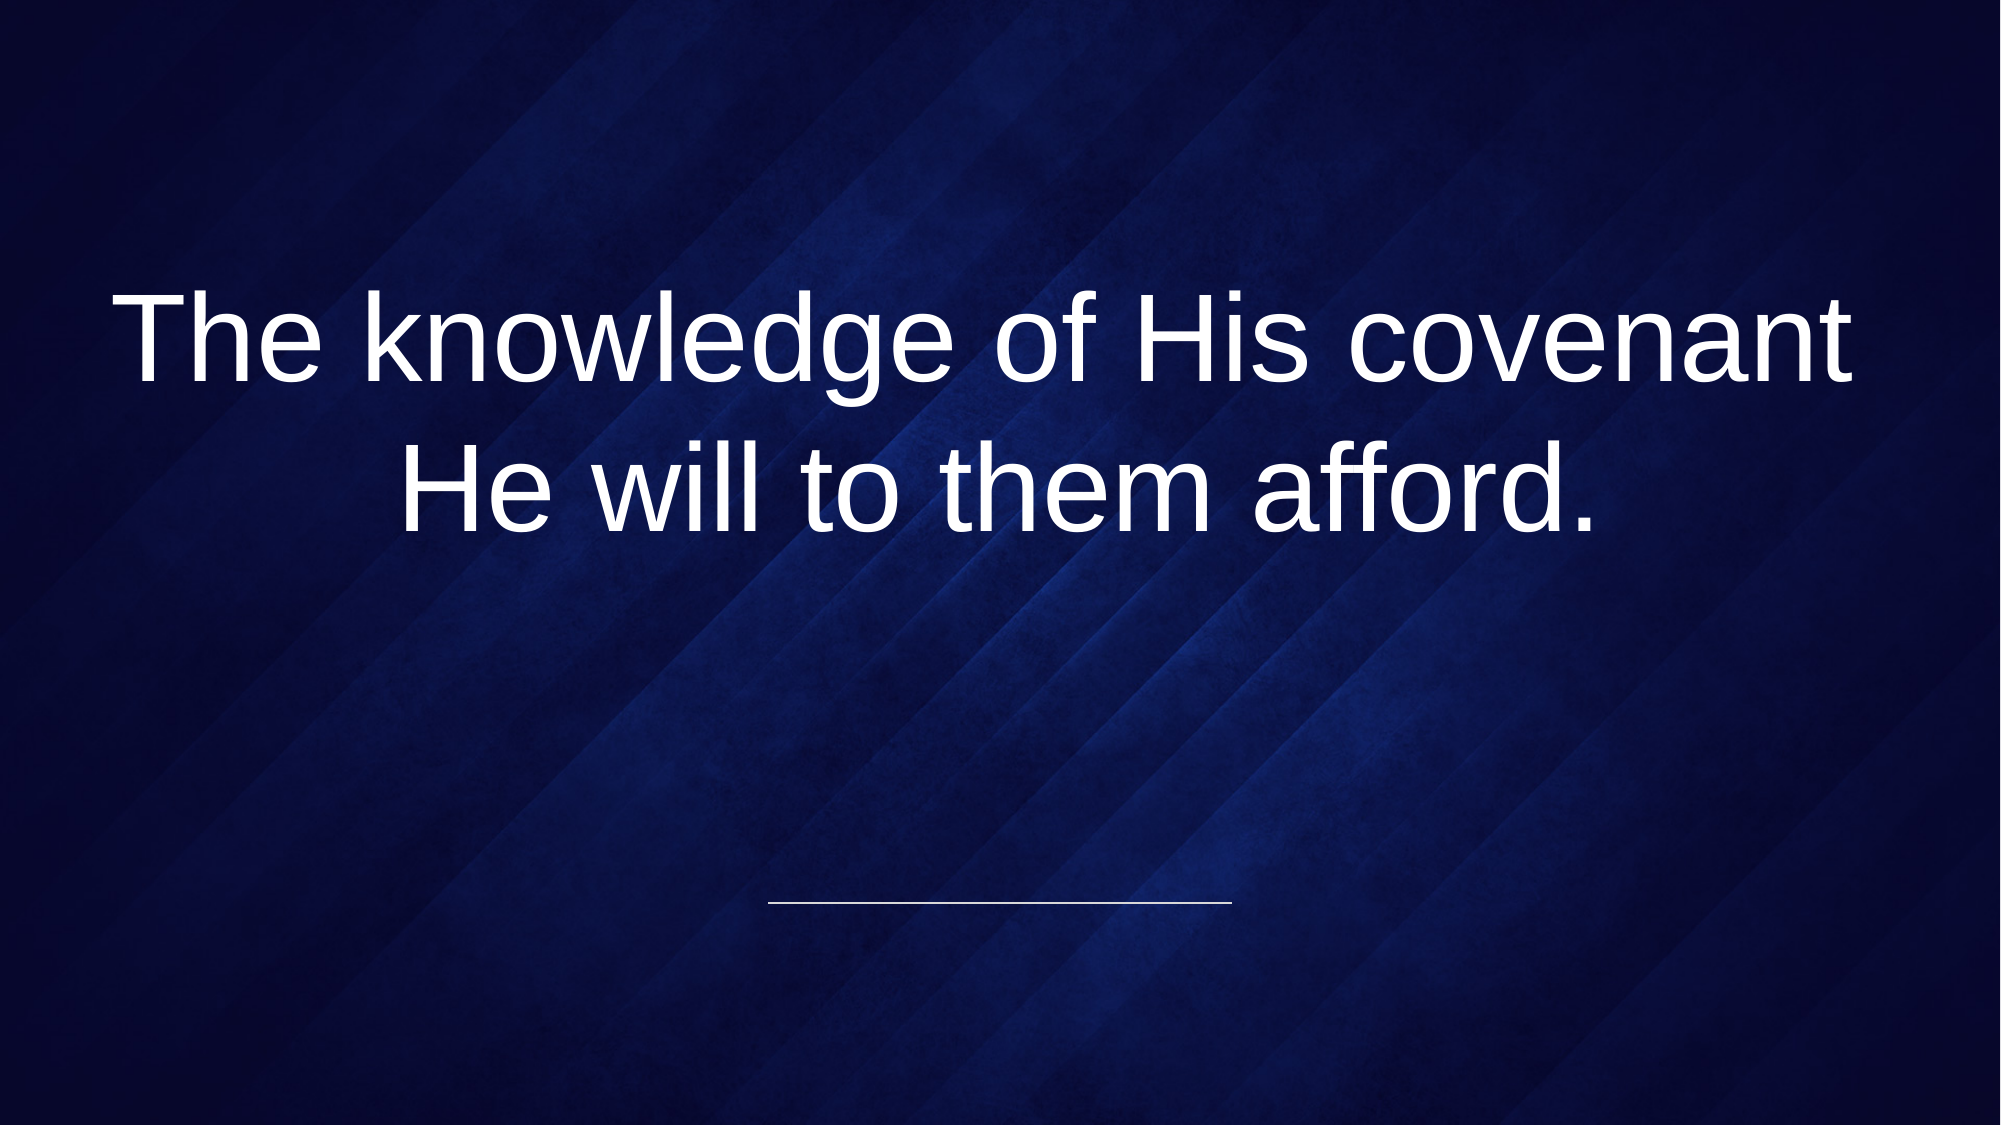

# The knowledge of His covenant He will to them afford.